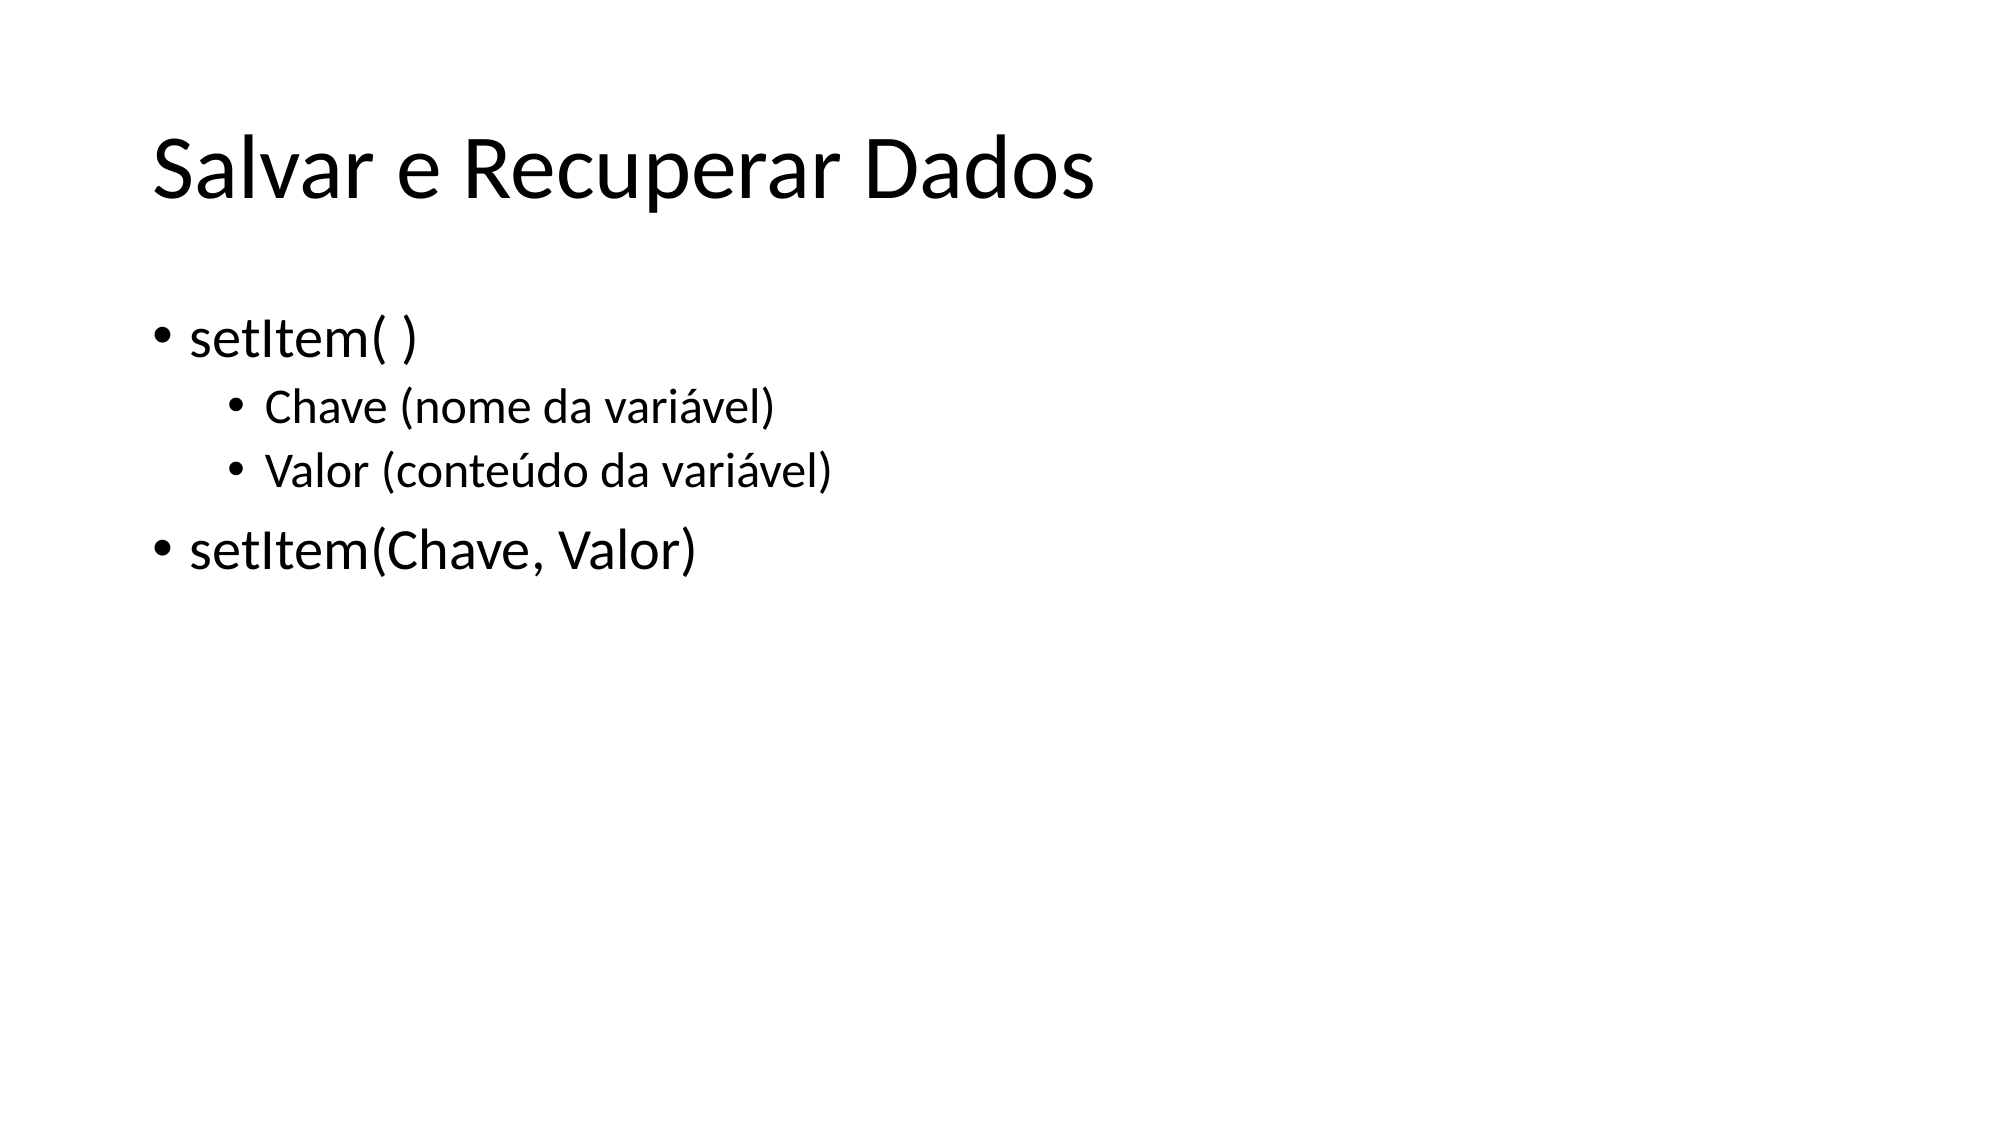

# Salvar e Recuperar Dados
setItem( )
Chave (nome da variável)
Valor (conteúdo da variável)
setItem(Chave, Valor)